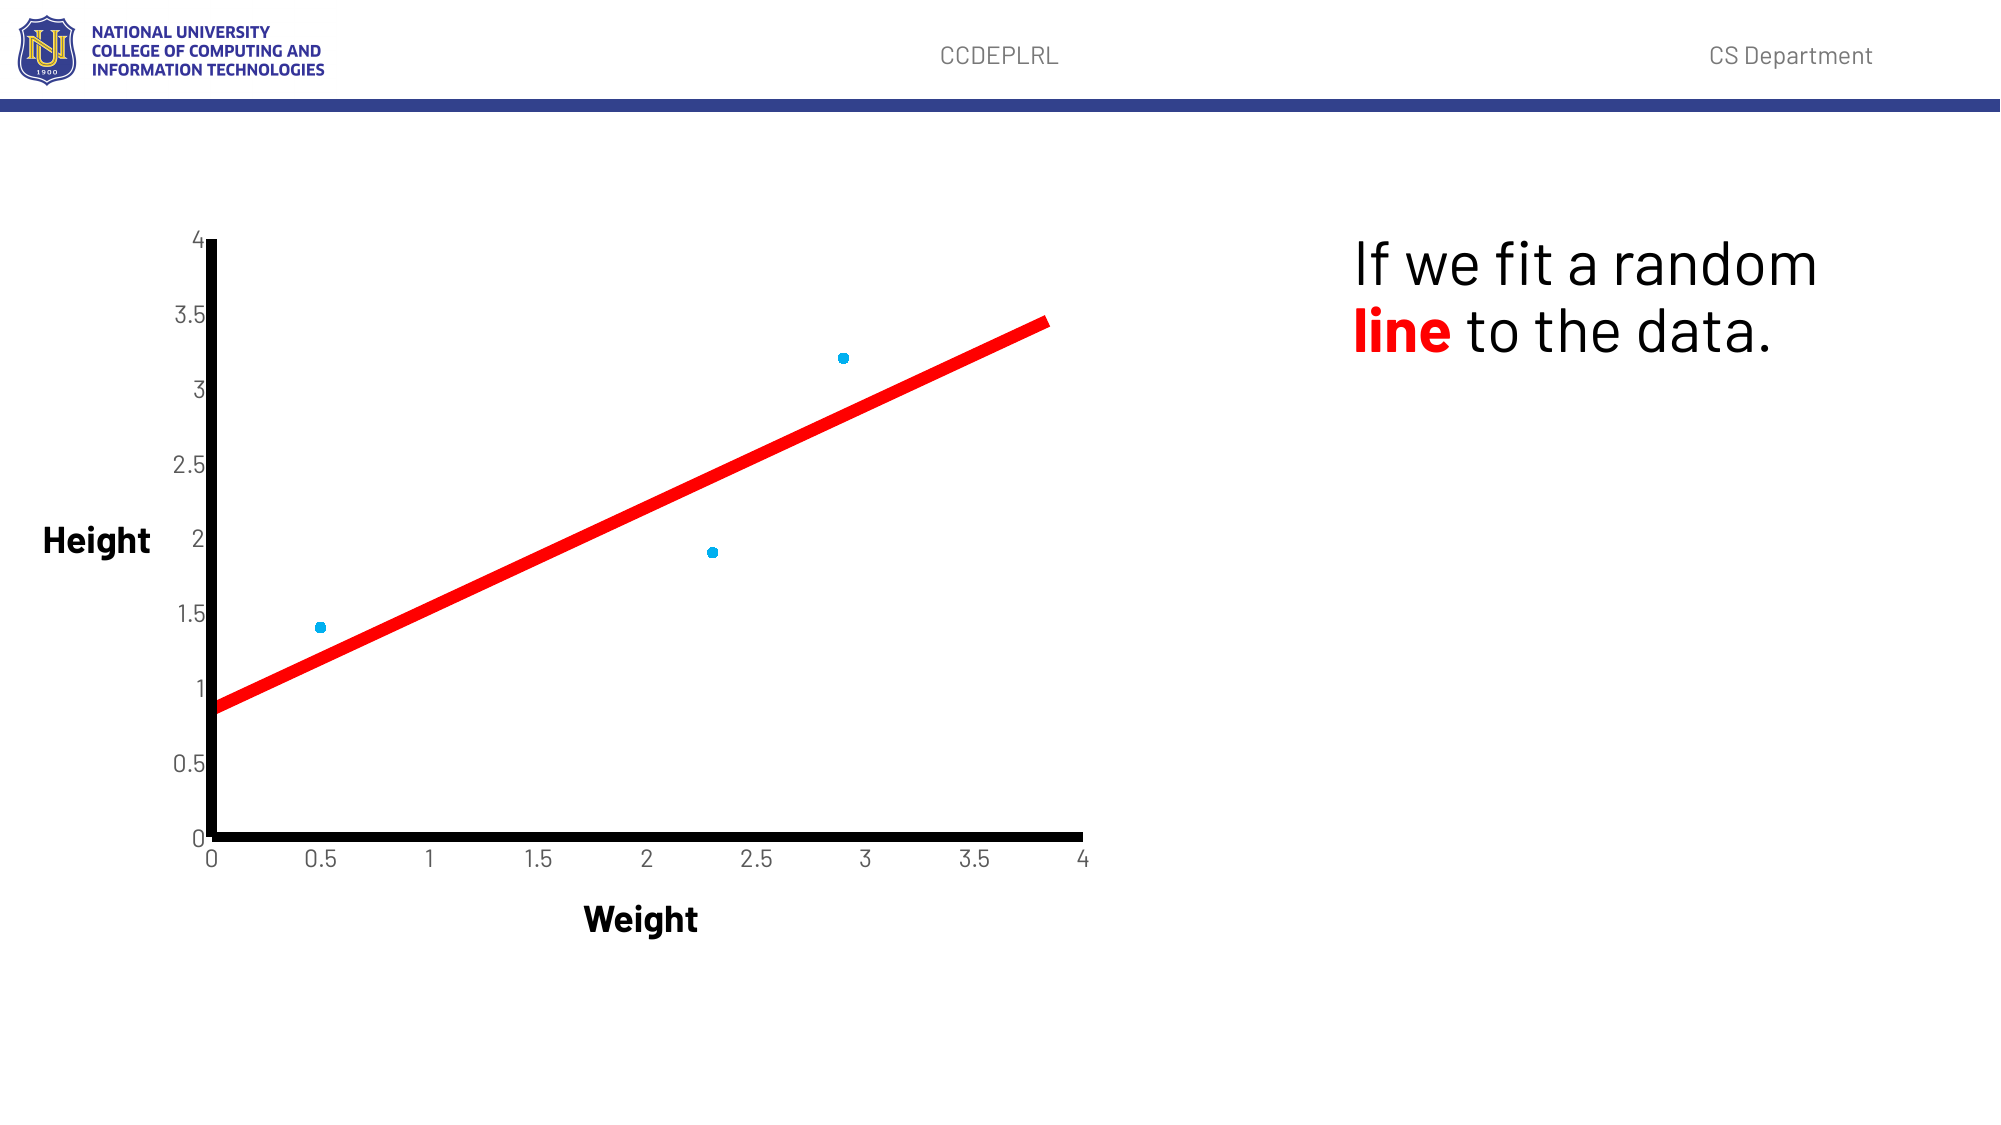

### Chart

| Category | Y-Values |
|---|---|
If we fit a random line to the data.
Height
Weight